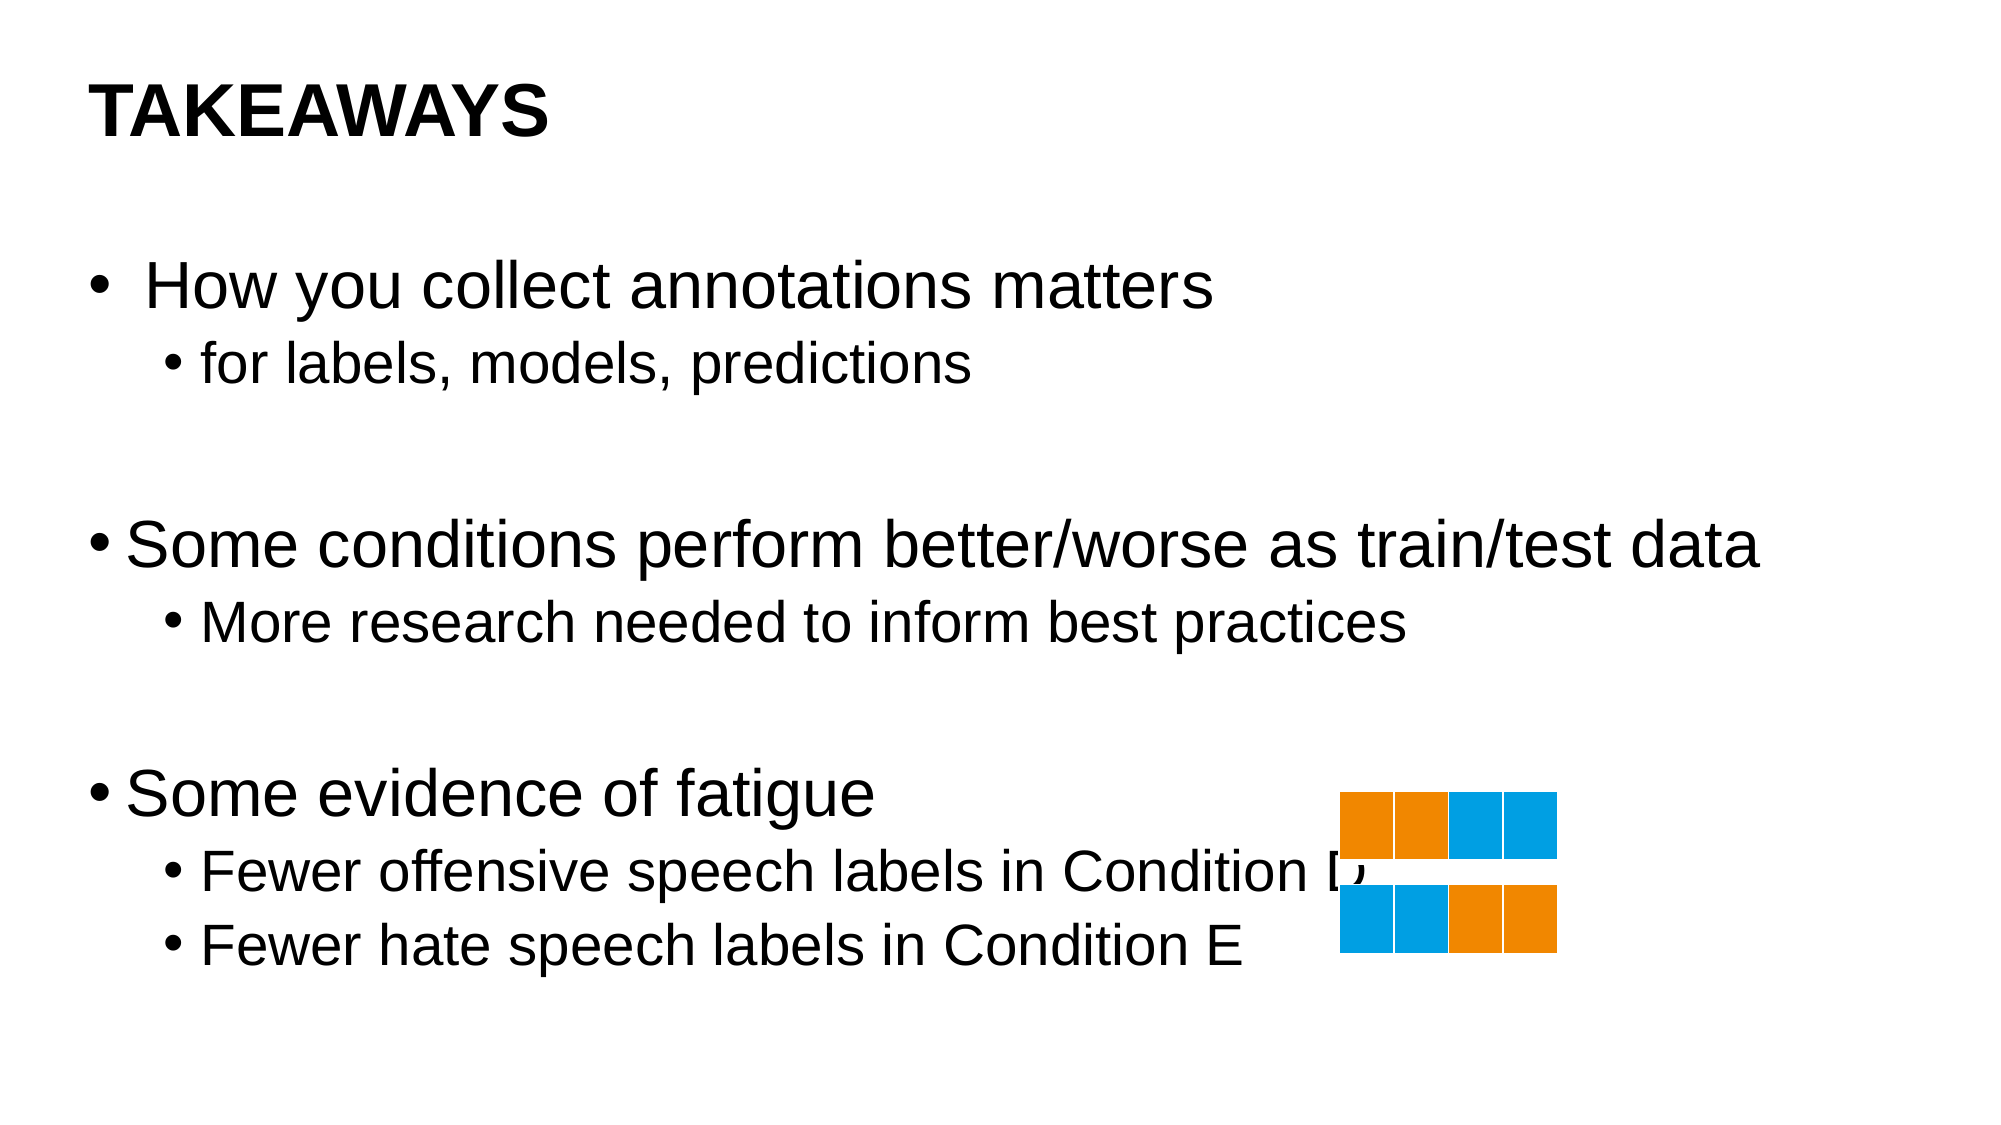

# Takeaways
 How you collect annotations matters
for labels, models, predictions

Some conditions perform better/worse as train/test data
More research needed to inform best practices

Some evidence of fatigue
Fewer offensive speech labels in Condition D
Fewer hate speech labels in Condition E
|  |  |  |  |
| --- | --- | --- | --- |
|  |  |  |  |
| --- | --- | --- | --- |